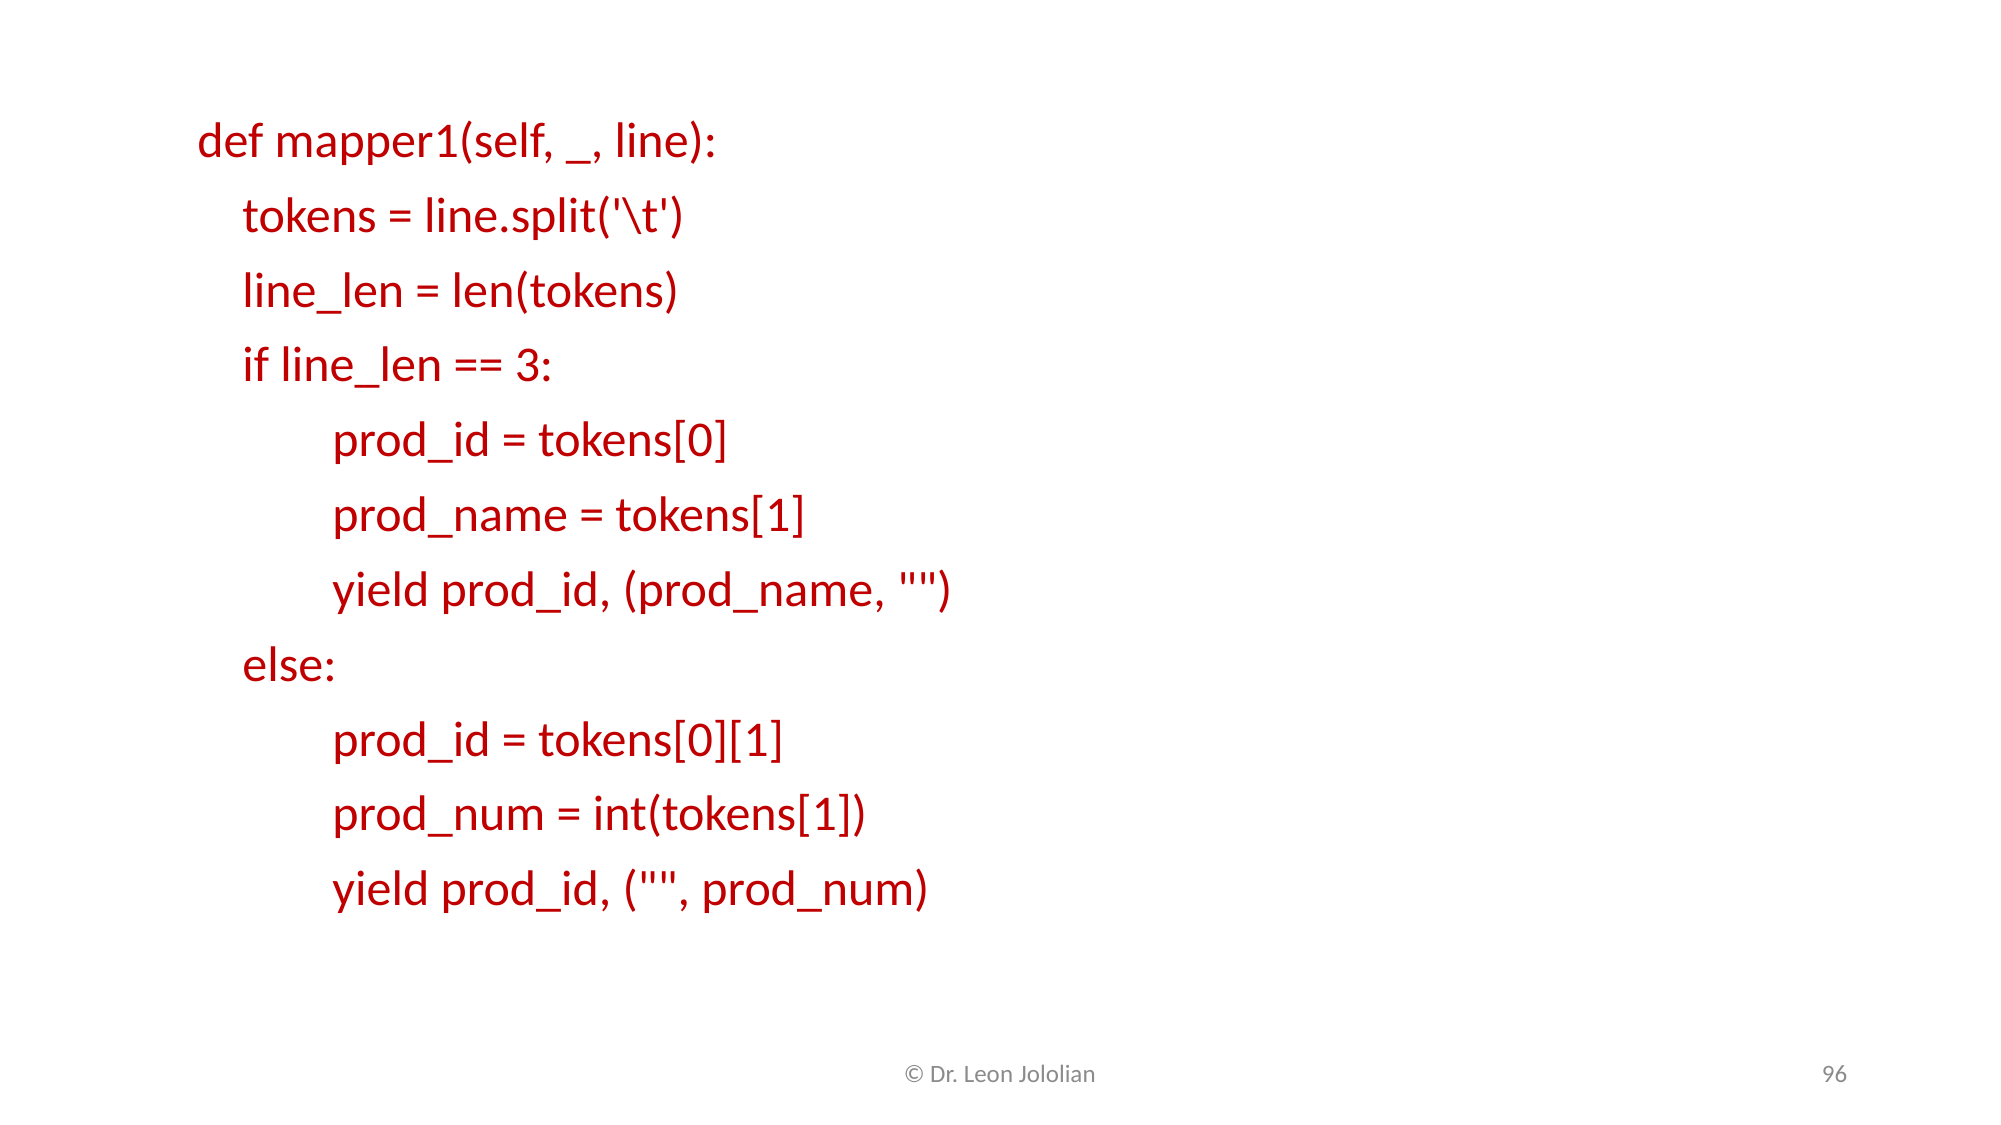

def mapper1(self, _, line):
        tokens = line.split('\t')
        line_len = len(tokens)
        if line_len == 3:
                prod_id = tokens[0]
                prod_name = tokens[1]
                yield prod_id, (prod_name, "")
        else:
                prod_id = tokens[0][1]
                prod_num = int(tokens[1])
                yield prod_id, ("", prod_num)
© Dr. Leon Jololian
96